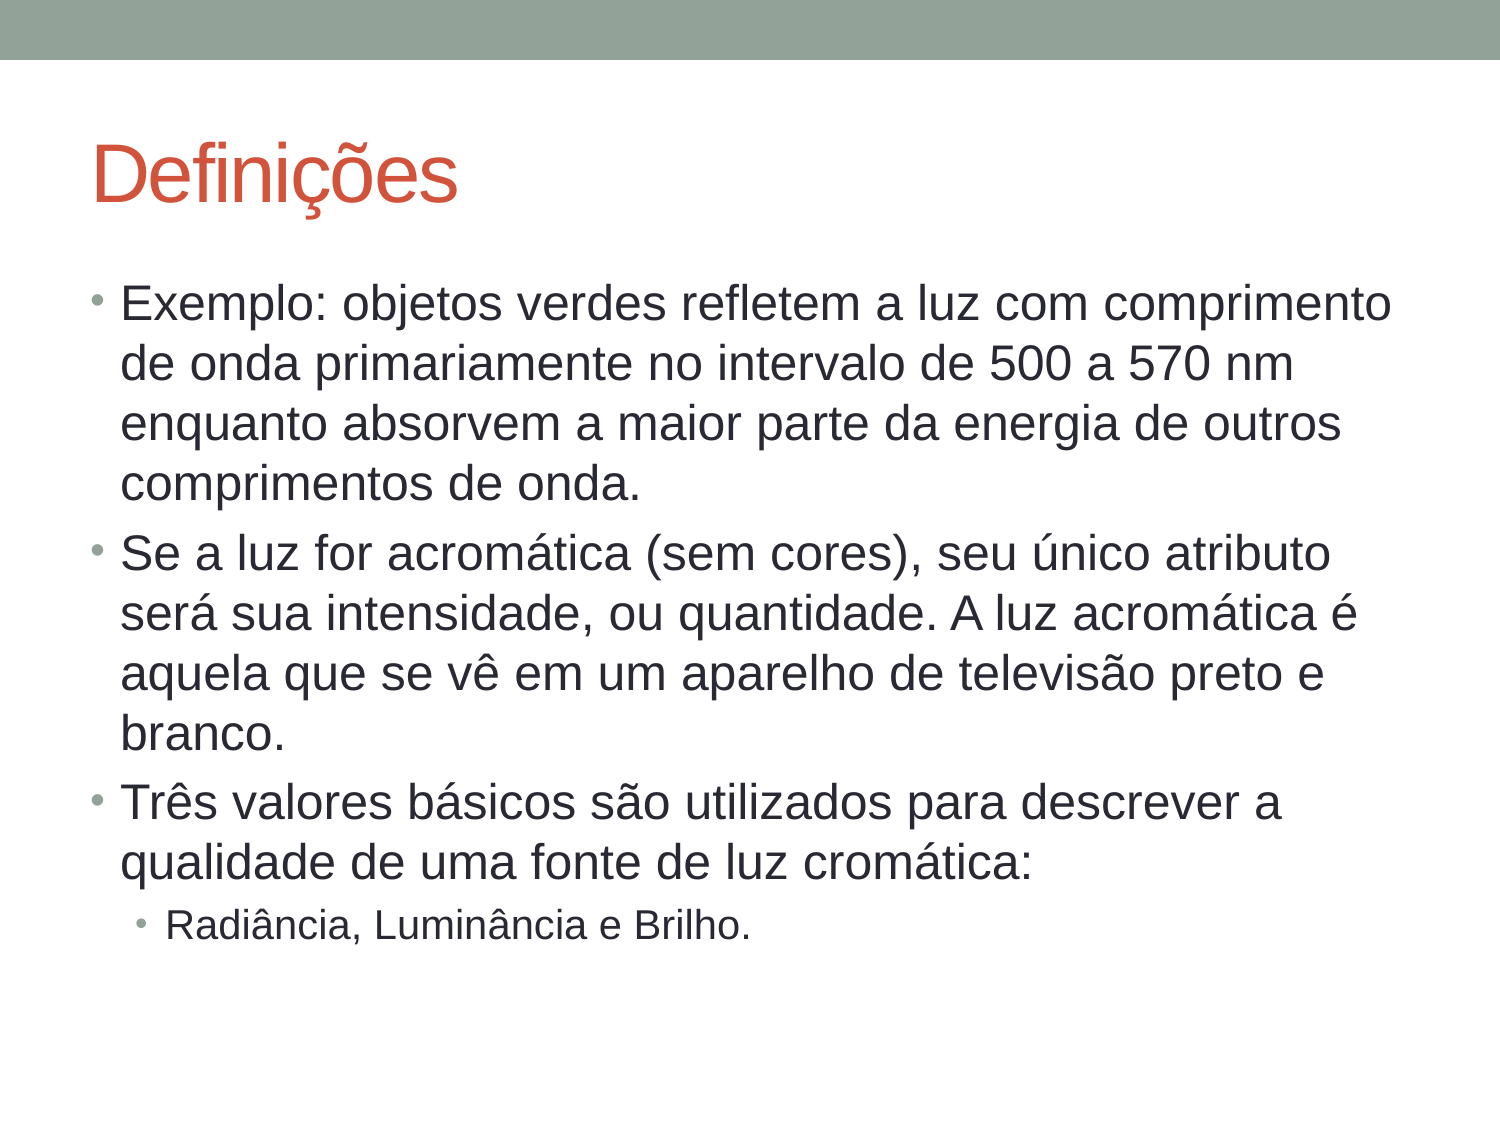

# Definições
Exemplo: objetos verdes refletem a luz com comprimento de onda primariamente no intervalo de 500 a 570 nm enquanto absorvem a maior parte da energia de outros comprimentos de onda.
Se a luz for acromática (sem cores), seu único atributo será sua intensidade, ou quantidade. A luz acromática é aquela que se vê em um aparelho de televisão preto e branco.
Três valores básicos são utilizados para descrever a qualidade de uma fonte de luz cromática:
Radiância, Luminância e Brilho.